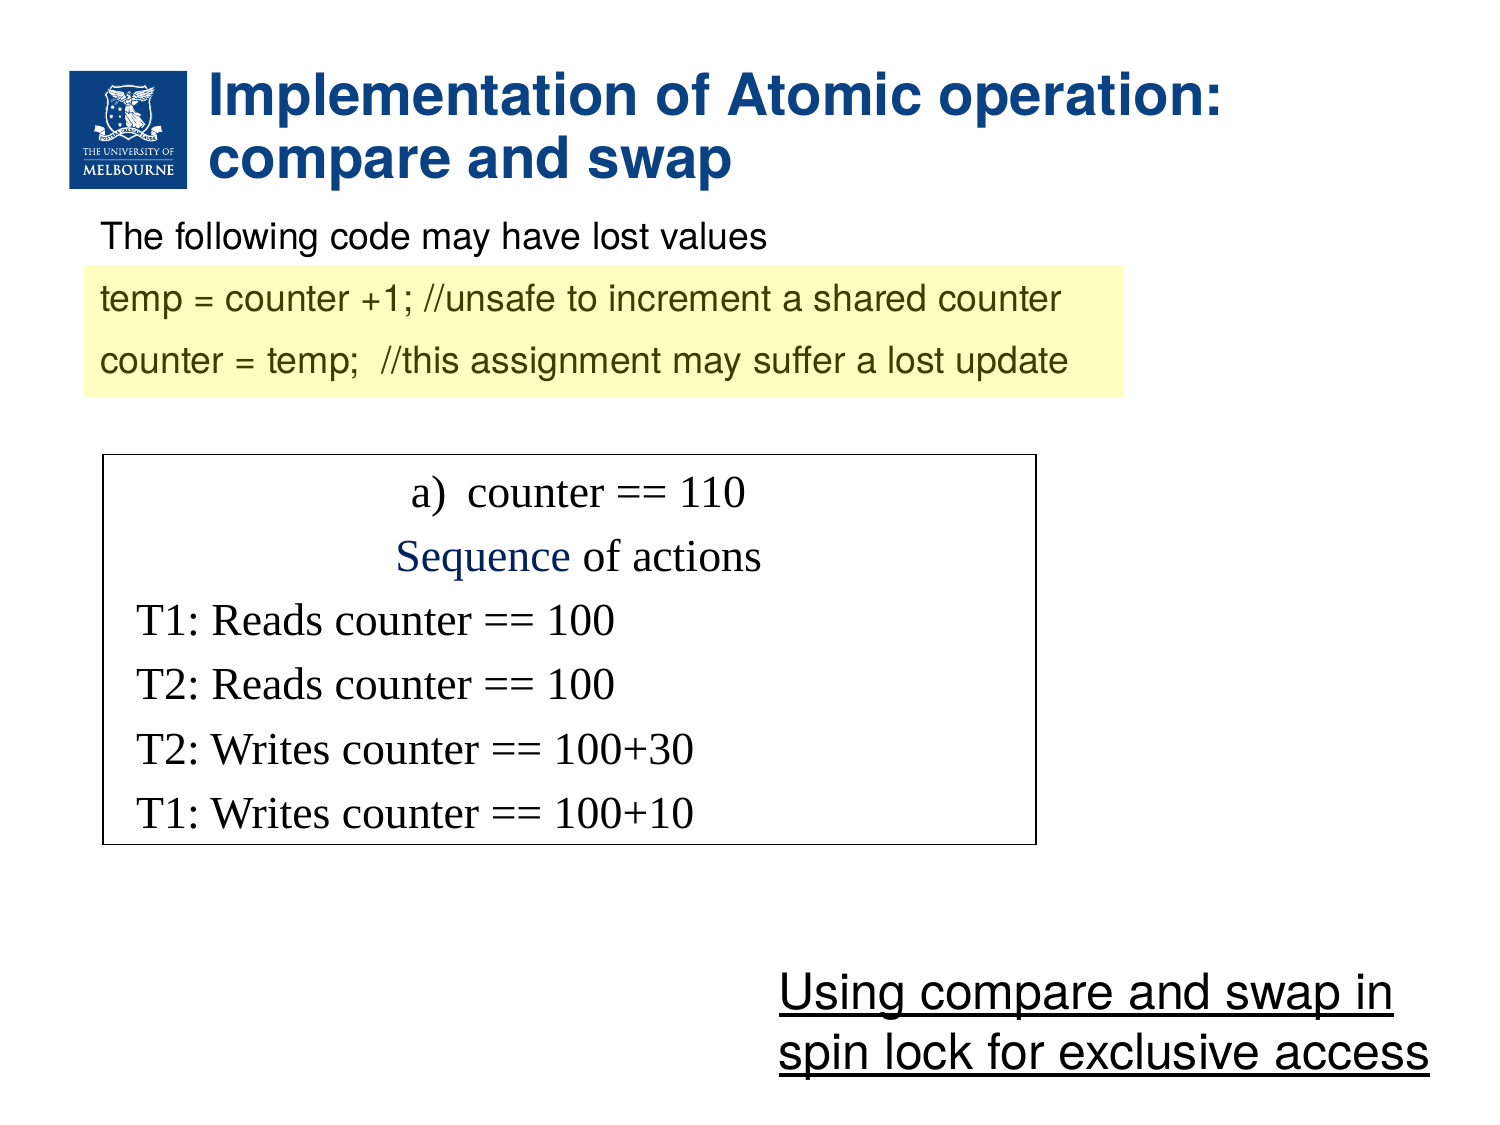

# Implementation of Atomic operation: compare and swap
The following code may have lost values
temp = counter +1; //unsafe to increment a shared counter
counter = temp;  //this assignment may suffer a lost update

counter == 110
Sequence of actions
T1: Reads counter == 100
T2: Reads counter == 100
T2: Writes counter == 100+30
T1: Writes counter == 100+10
Using compare and swap in spin lock for exclusive access